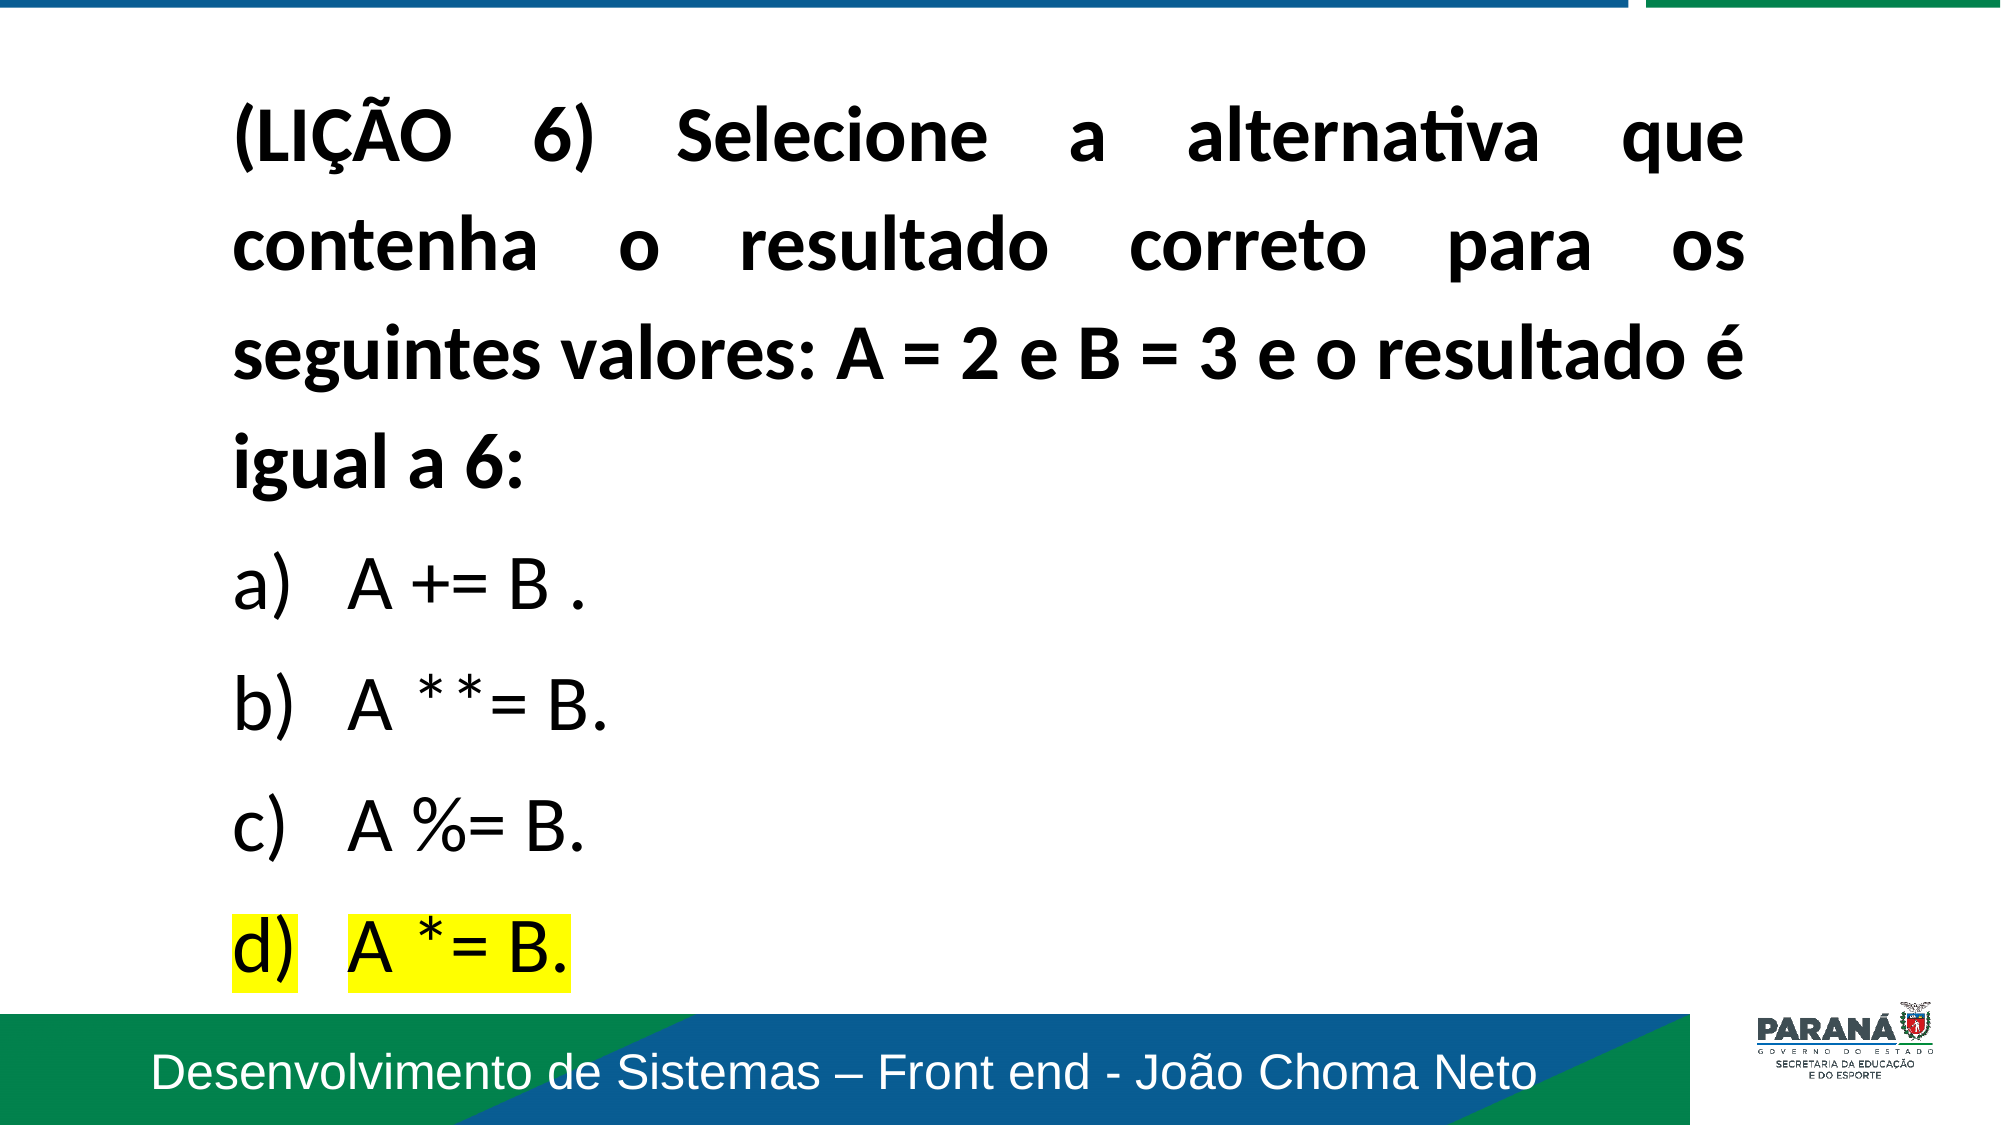

(LIÇÃO 6) Selecione a alternativa que contenha o resultado correto para os seguintes valores: A = 2 e B = 3 e o resultado é igual a 6:
A += B .
A **= B.
A %= B.
A *= B.